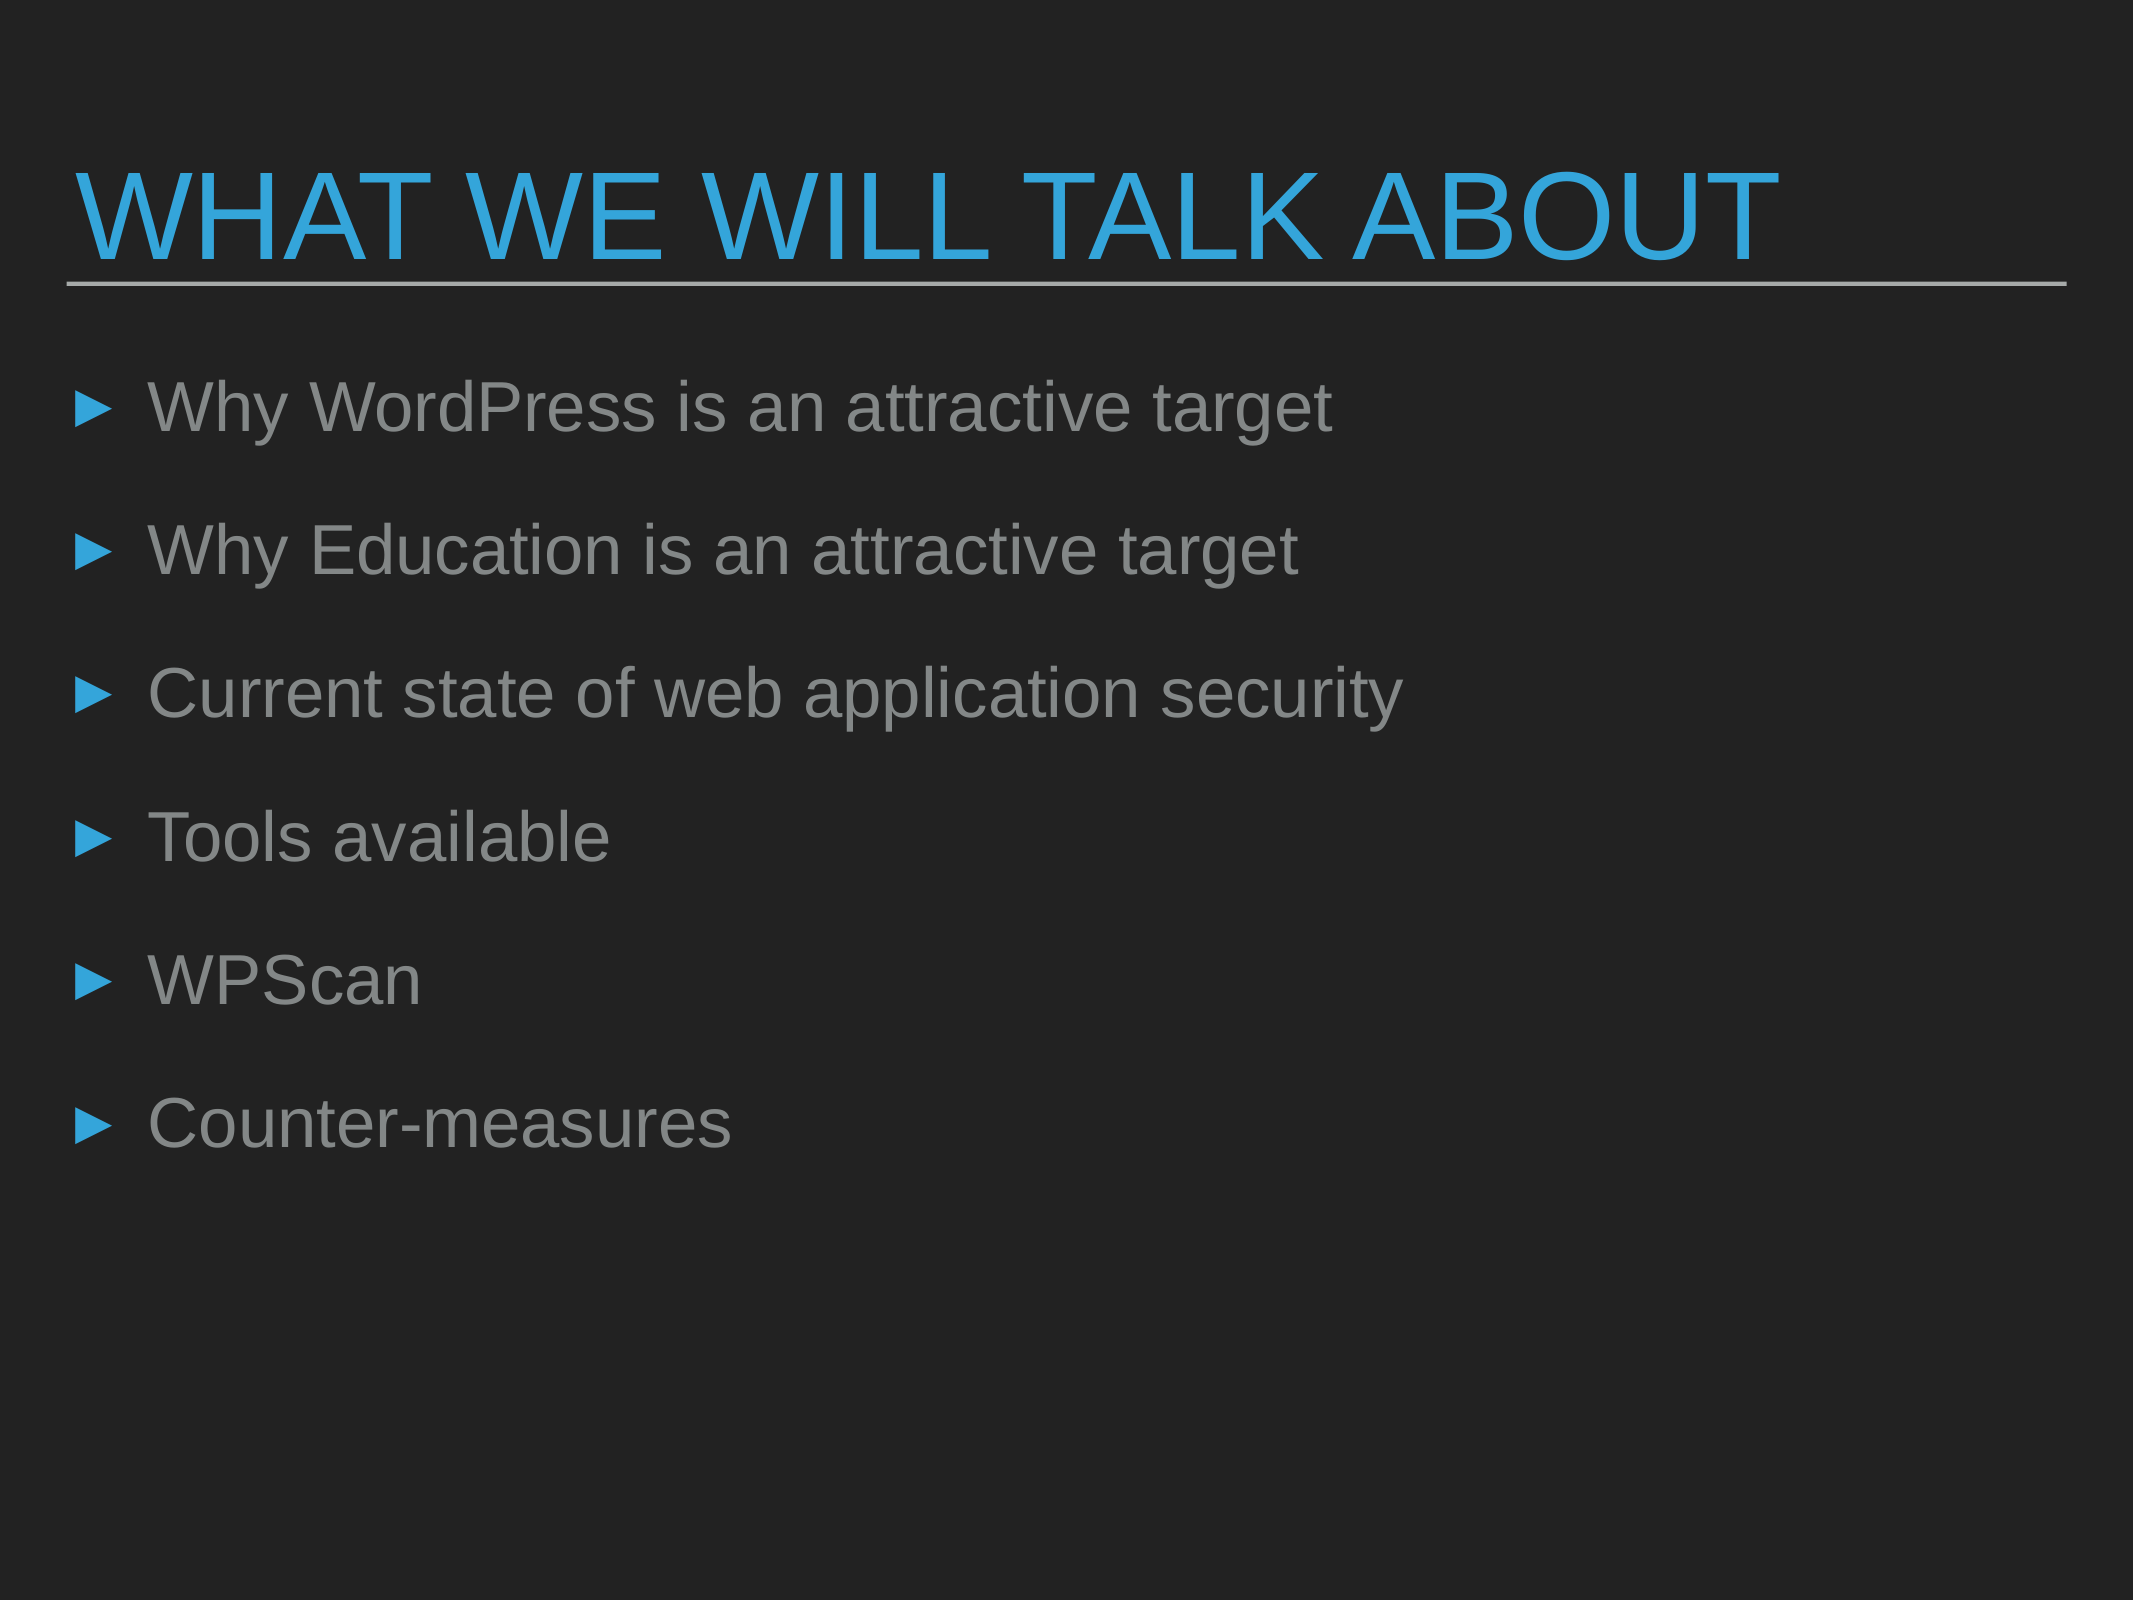

# What we will talk about
Why WordPress is an attractive target
Why Education is an attractive target
Current state of web application security
Tools available
WPScan
Counter-measures